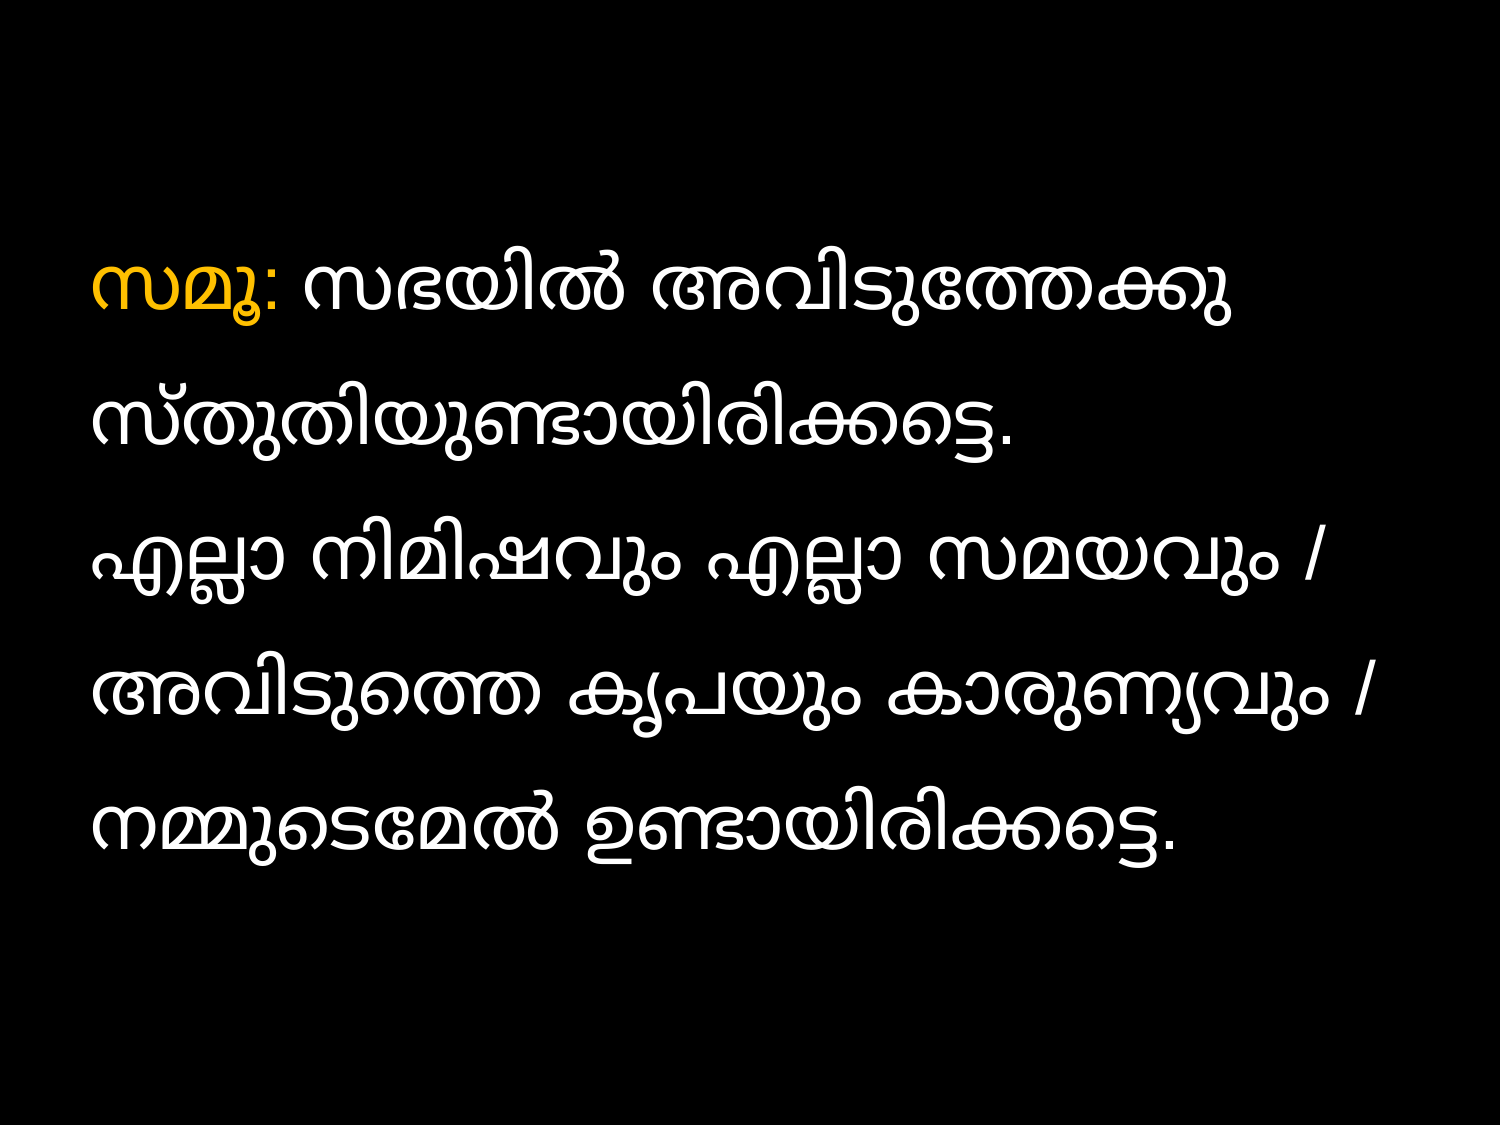

സമൂ: സഭയിൽ അവിടുത്തേക്കു സ്തുതിയുണ്ടായിരിക്കട്ടെ.
എല്ലാ നിമിഷവും എല്ലാ സമയവും / അവിടുത്തെ കൃപയും കാരുണ്യവും /  നമ്മുടെമേൽ ഉണ്ടായിരിക്കട്ടെ.